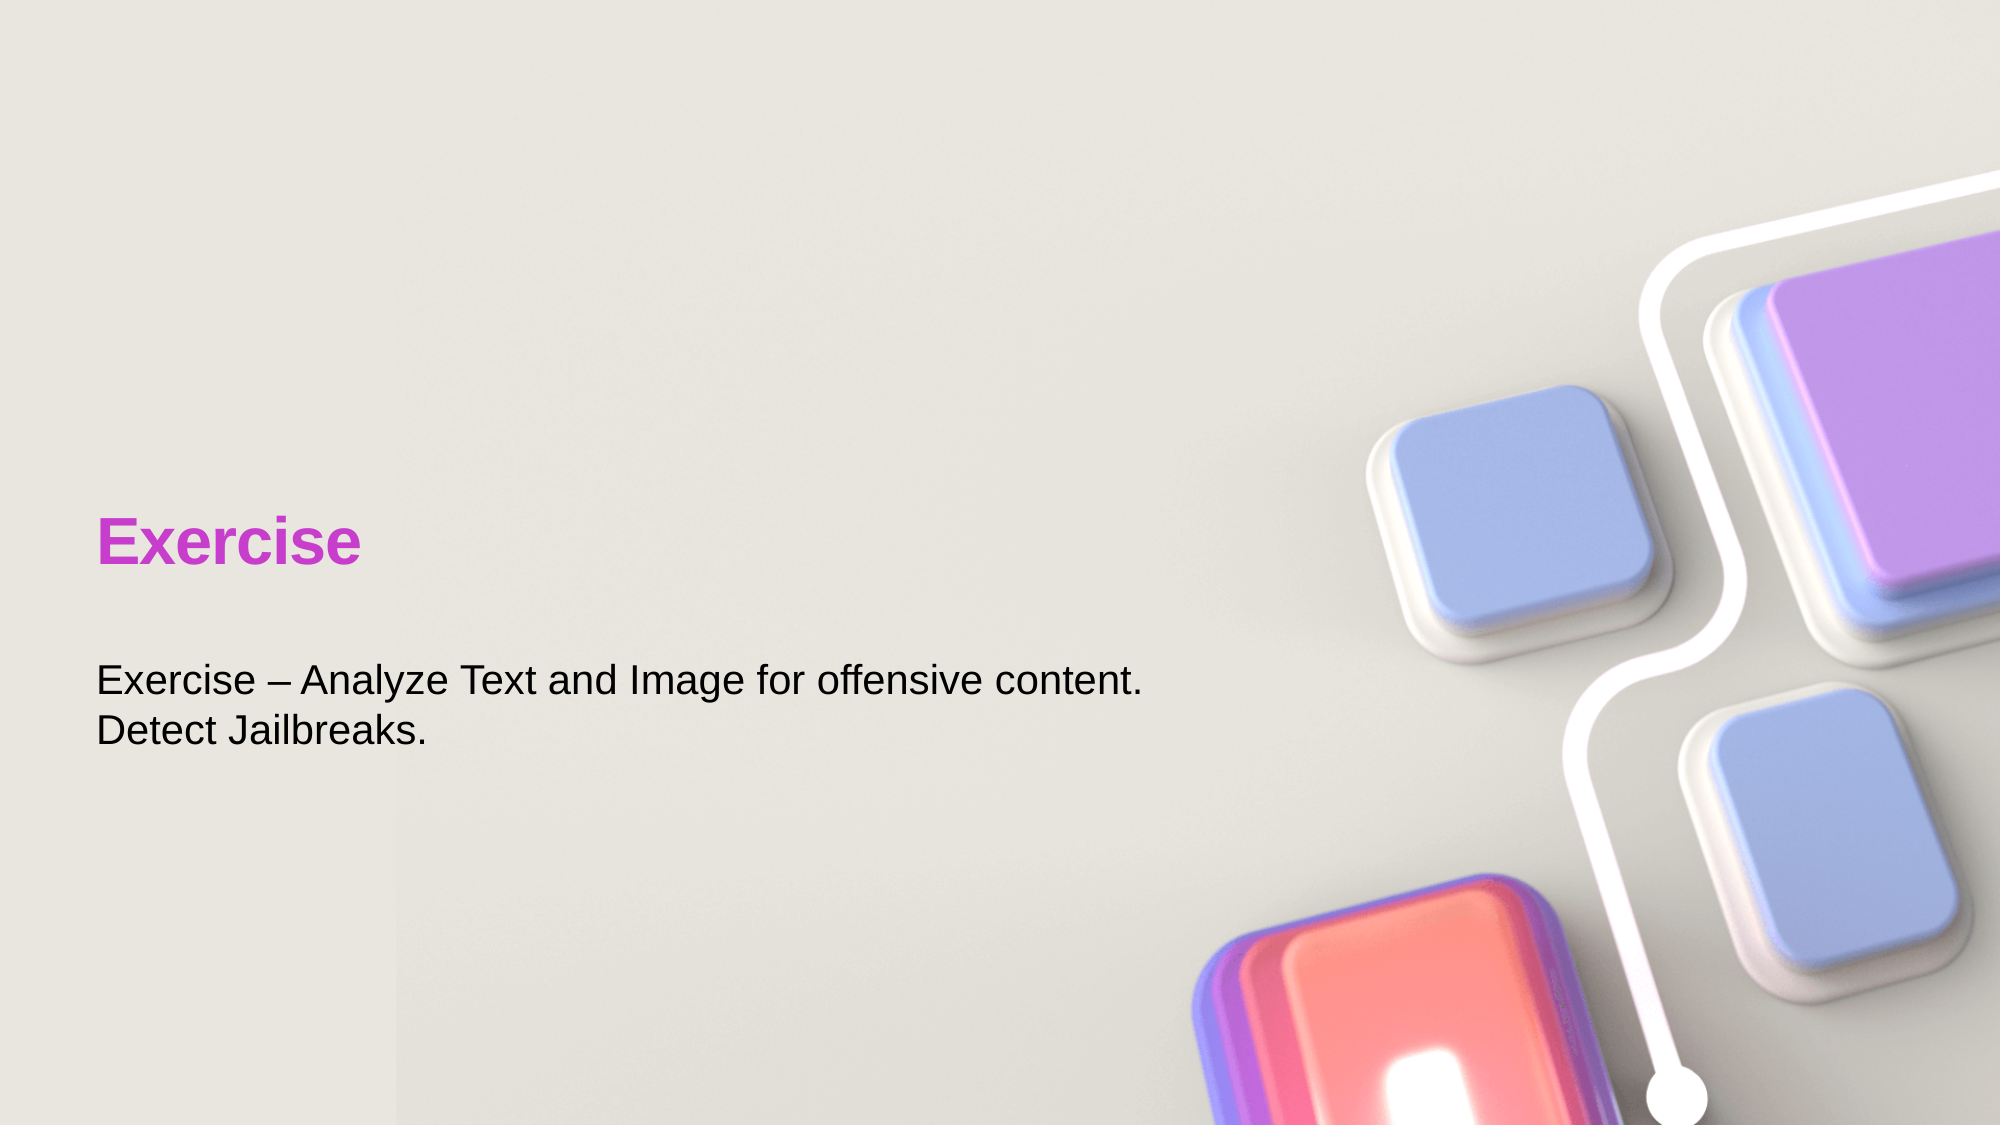

# Exercise
Exercise – Analyze Text and Image for offensive content.
Detect Jailbreaks.